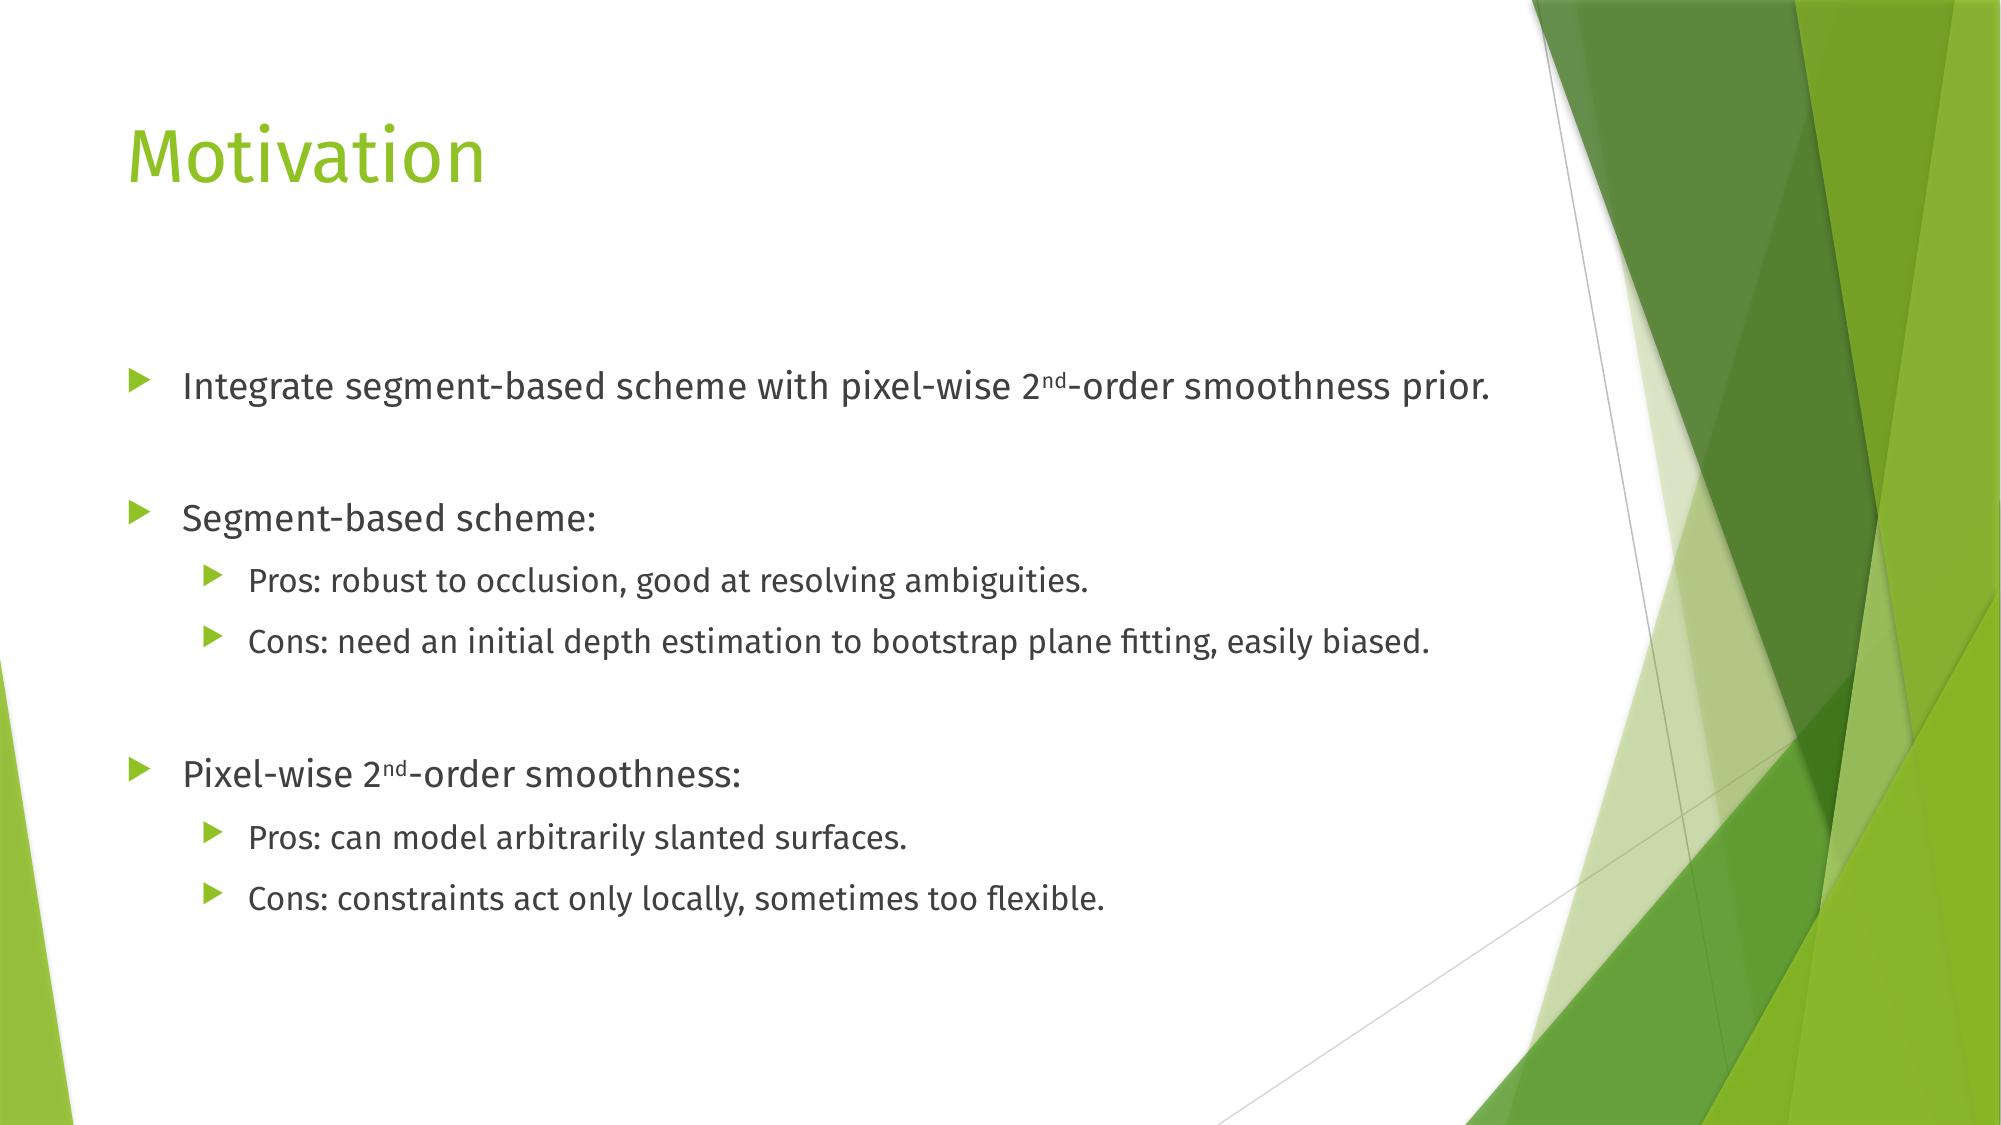

# Motivation
Integrate segment-based scheme with pixel-wise 2nd-order smoothness prior.

Segment-based scheme:
Pros: robust to occlusion, good at resolving ambiguities.
Cons: need an initial depth estimation to bootstrap plane fitting, easily biased.

Pixel-wise 2nd-order smoothness:
Pros: can model arbitrarily slanted surfaces.
Cons: constraints act only locally, sometimes too flexible.